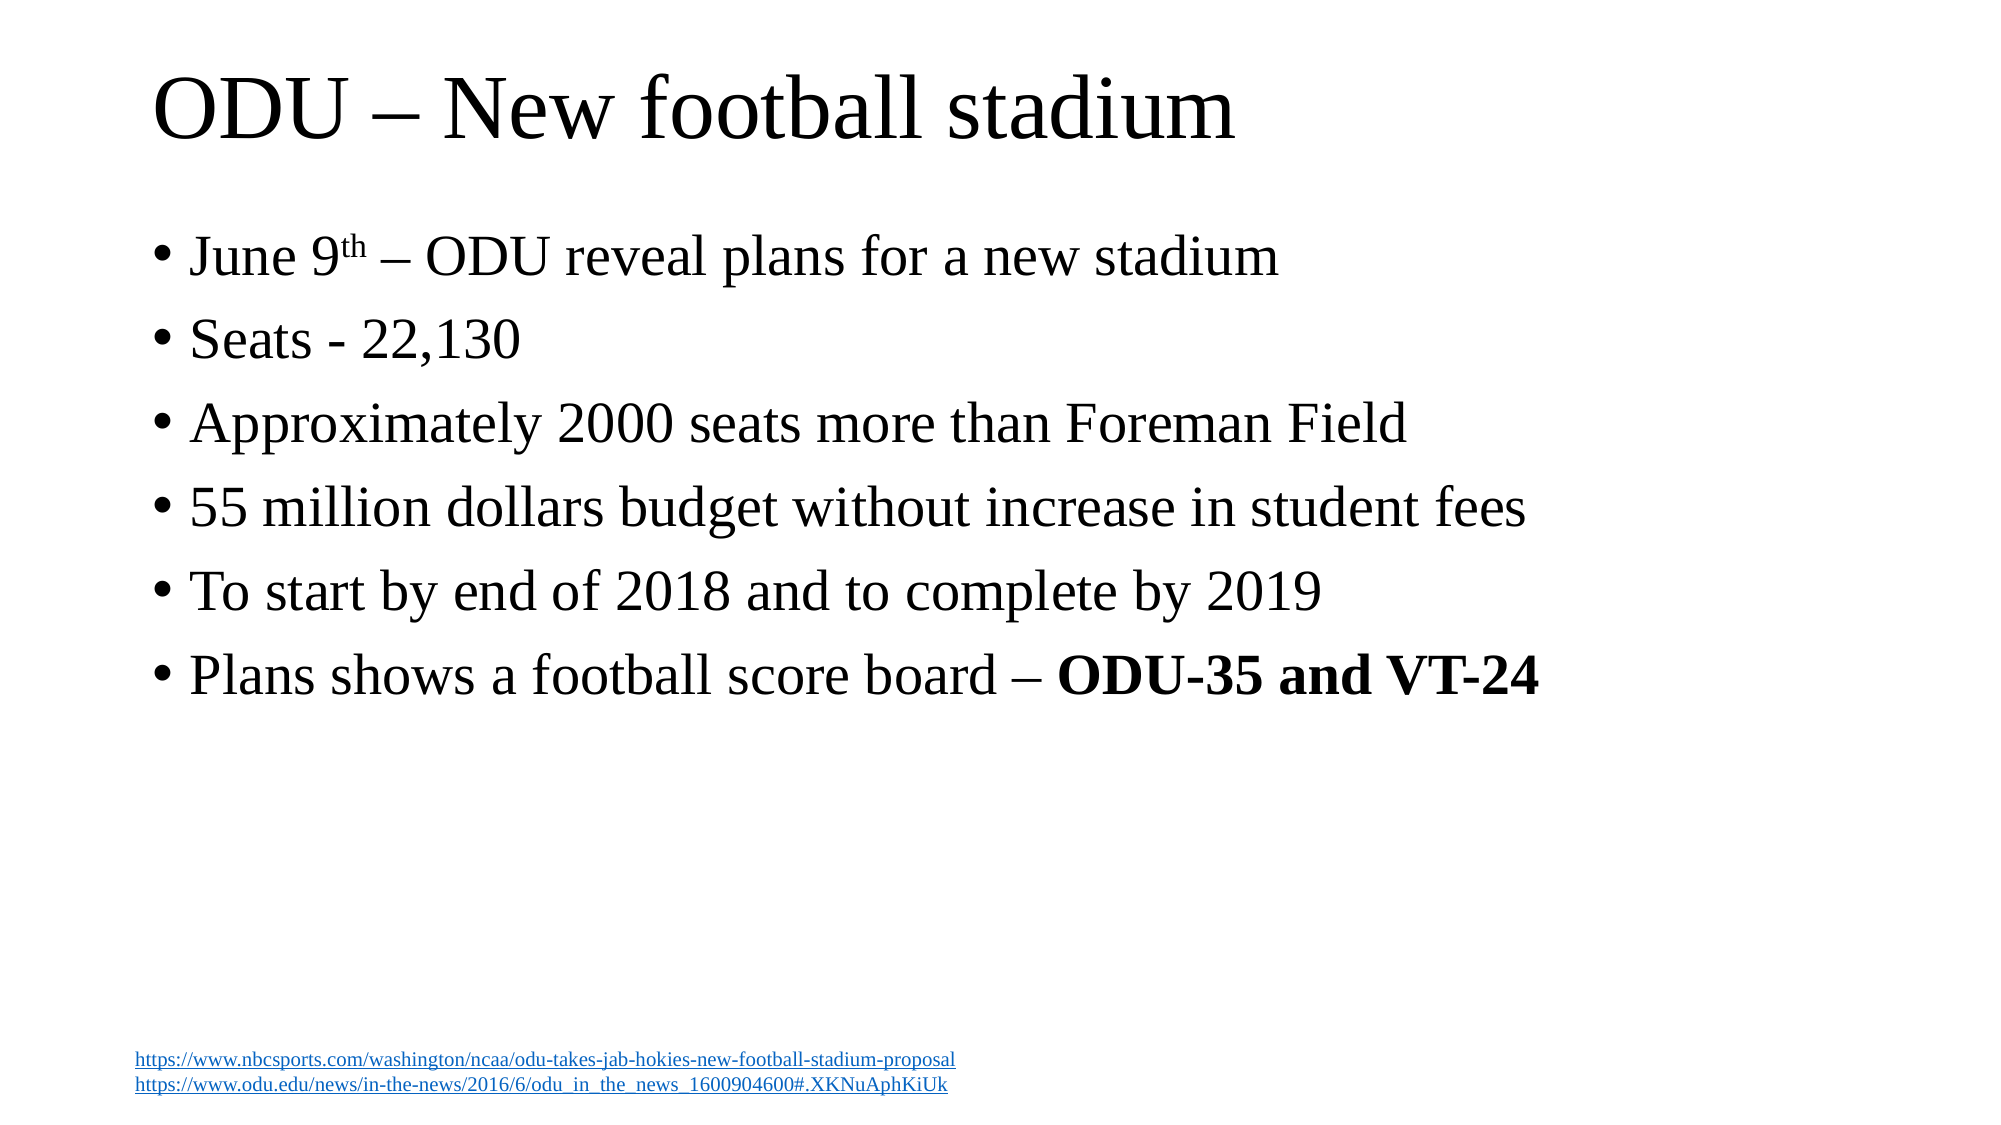

# ODU – New football stadium
June 9th – ODU reveal plans for a new stadium
Seats - 22,130
Approximately 2000 seats more than Foreman Field
55 million dollars budget without increase in student fees
To start by end of 2018 and to complete by 2019
Plans shows a football score board – ODU-35 and VT-24

https://www.nbcsports.com/washington/ncaa/odu-takes-jab-hokies-new-football-stadium-proposal
https://www.odu.edu/news/in-the-news/2016/6/odu_in_the_news_1600904600#.XKNuAphKiUk